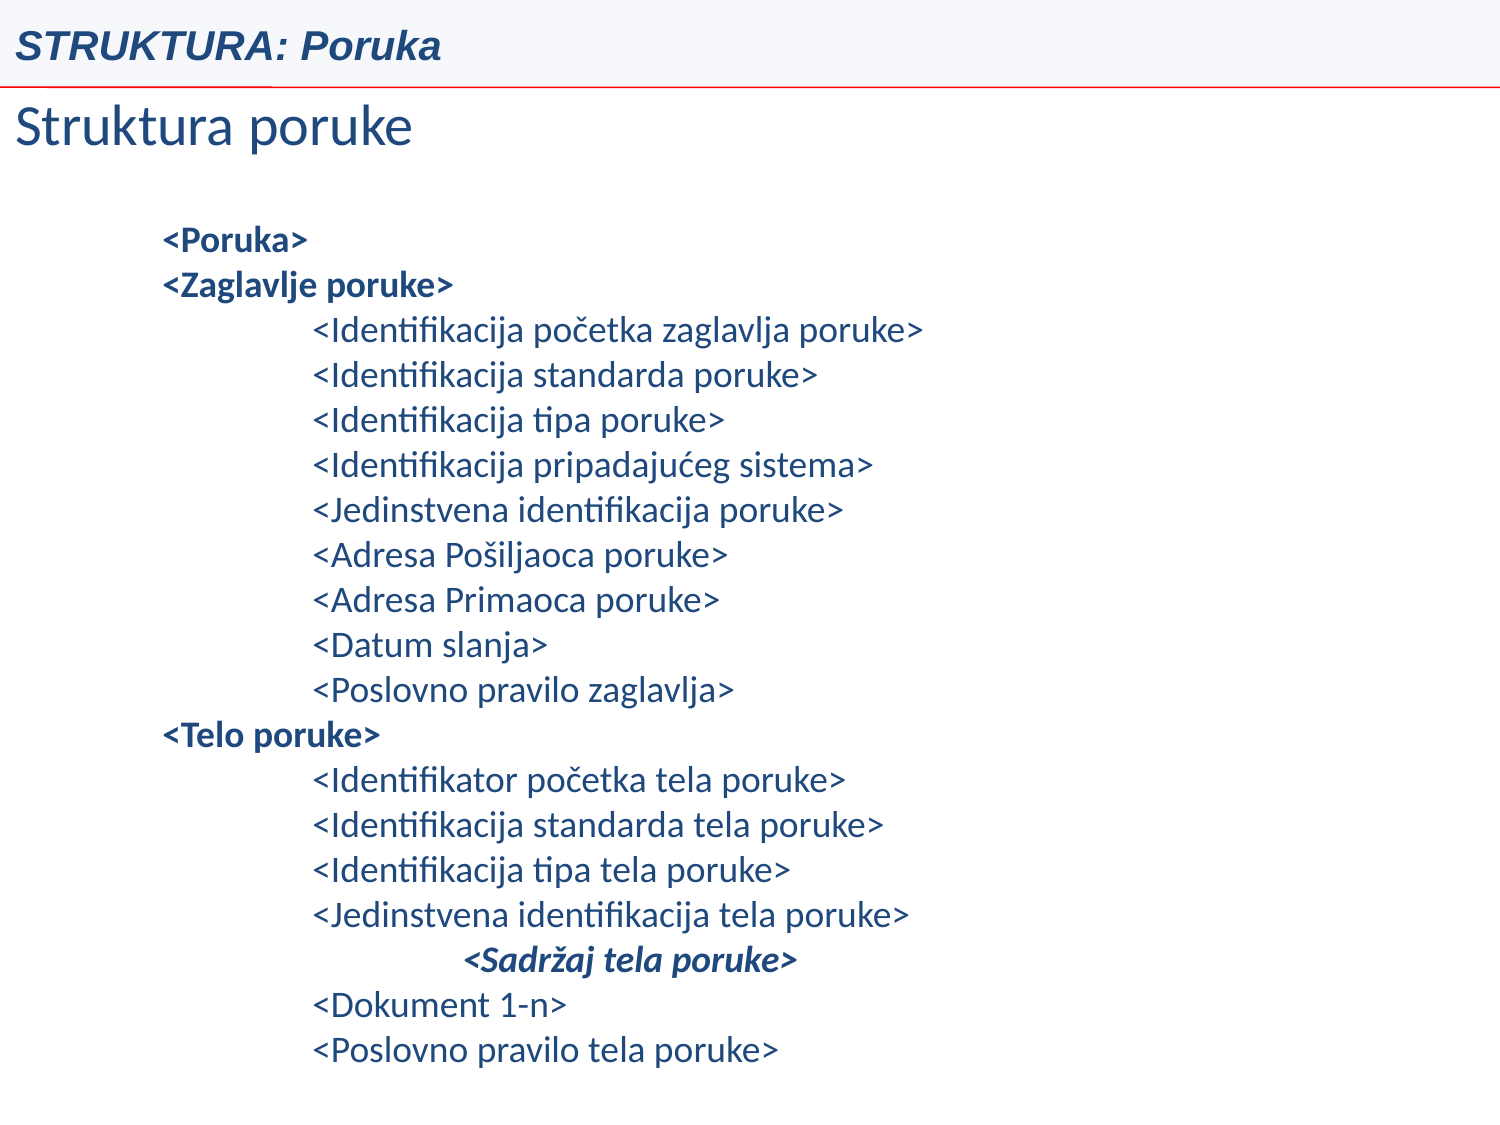

STRUKTURA: Poruka
# Struktura poruke
<Poruka>
<Zaglavlje poruke>
	<Identifikacija početka zaglavlja poruke>
	<Identifikacija standarda poruke>
	<Identifikacija tipa poruke>
	<Identifikacija pripadajućeg sistema>
	<Jedinstvena identifikacija poruke>
	<Adresa Pošiljaoca poruke>
	<Adresa Primaoca poruke>
	<Datum slanja>
	<Poslovno pravilo zaglavlja>
<Telo poruke>
	<Identifikator početka tela poruke>
	<Identifikacija standarda tela poruke>
	<Identifikacija tipa tela poruke>
	<Jedinstvena identifikacija tela poruke>
		<Sadržaj tela poruke>
	<Dokument 1-n>
	<Poslovno pravilo tela poruke>